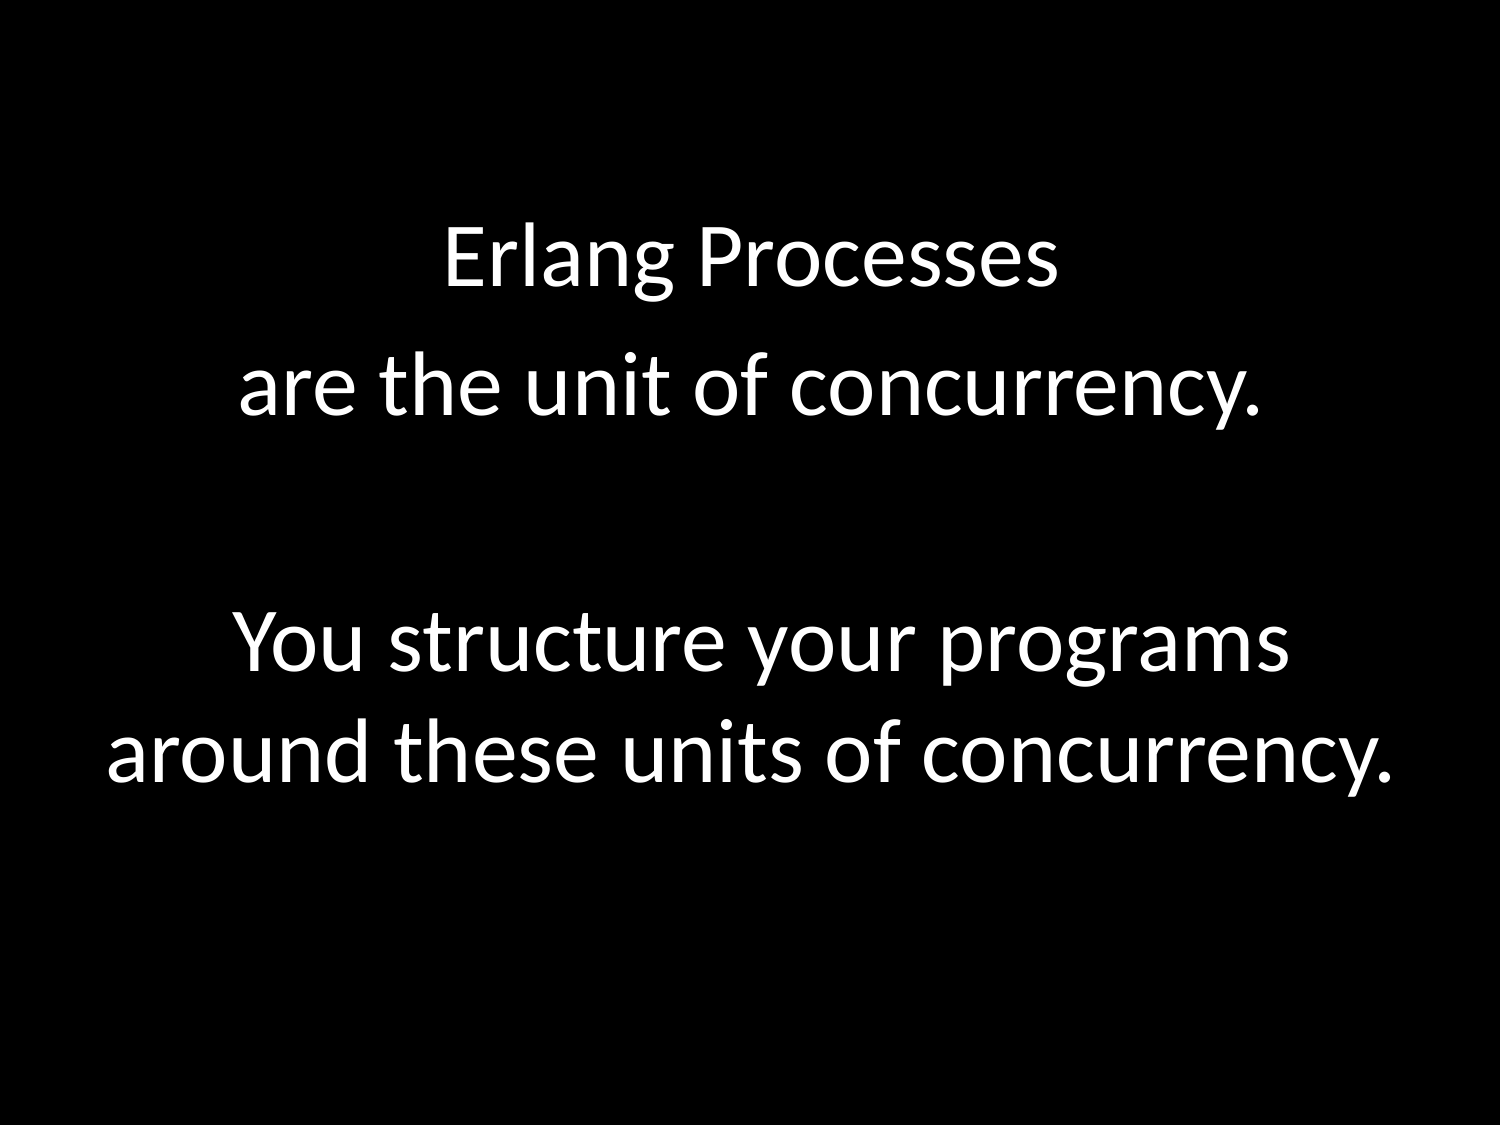

Erlang Processes
are the unit of concurrency.

You structure your programs around these units of concurrency.